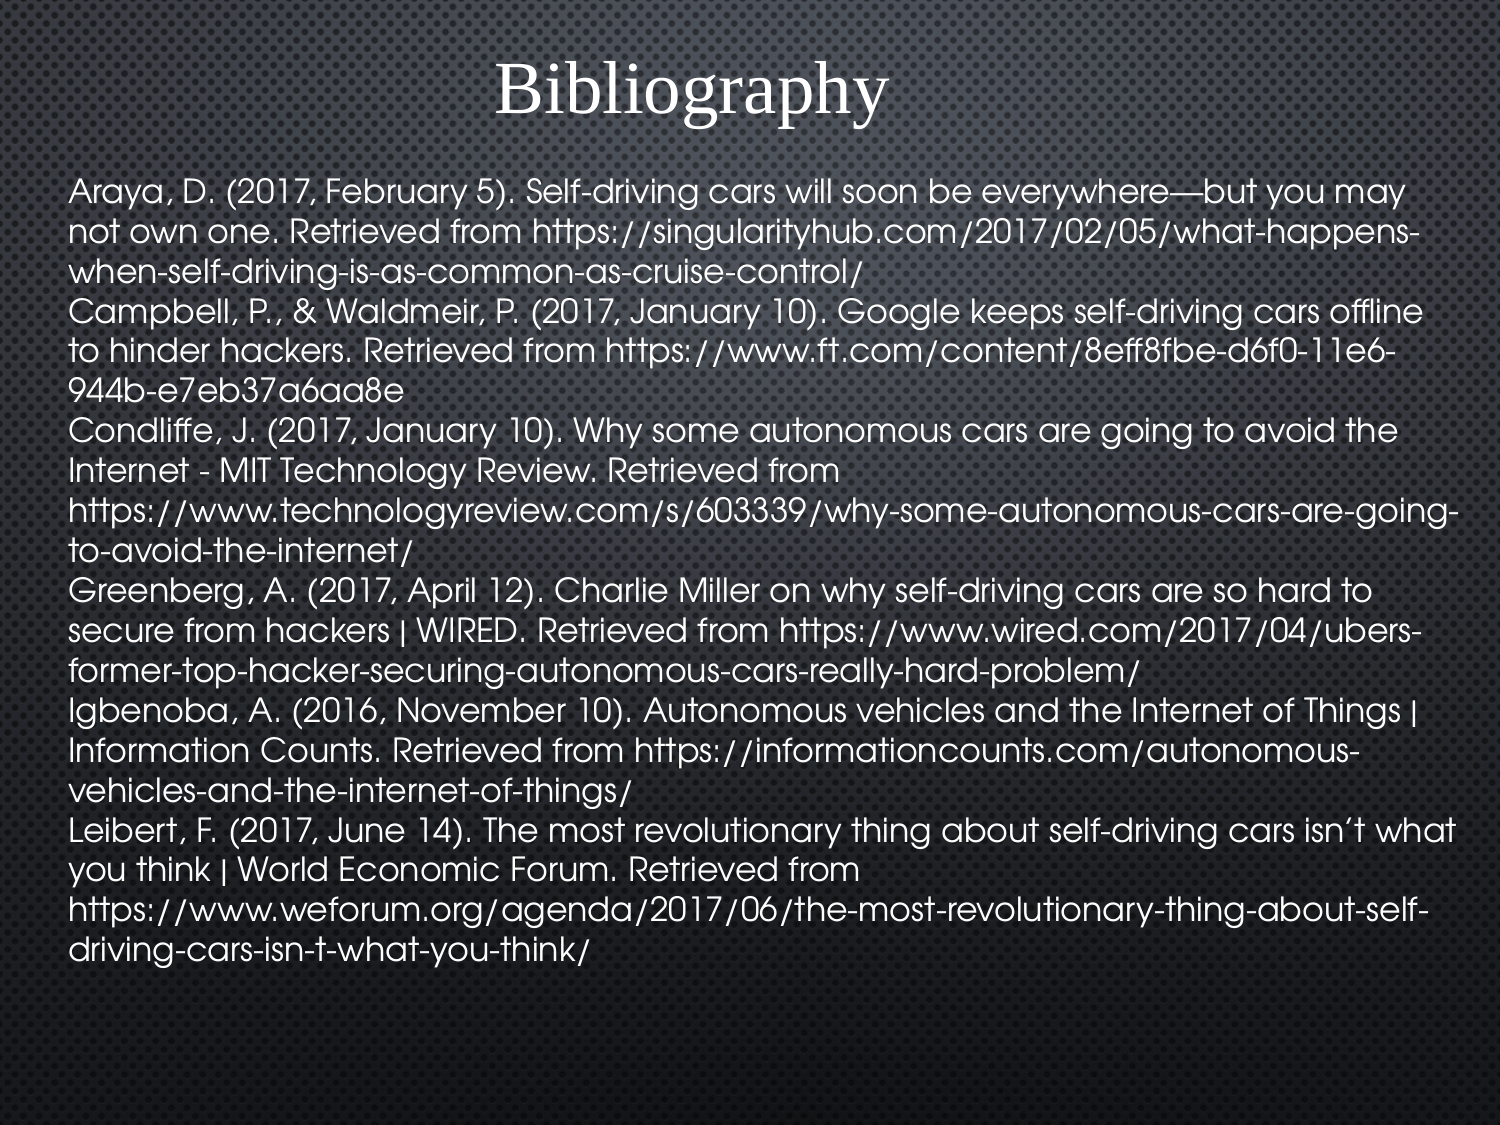

Bibliography
Araya, D. (2017, February 5). Self-driving cars will soon be everywhere—but you may not own one. Retrieved from https://singularityhub.com/2017/02/05/what-happens-when-self-driving-is-as-common-as-cruise-control/
Campbell, P., & Waldmeir, P. (2017, January 10). Google keeps self-driving cars offline to hinder hackers. Retrieved from https://www.ft.com/content/8eff8fbe-d6f0-11e6-944b-e7eb37a6aa8e
Condliffe, J. (2017, January 10). Why some autonomous cars are going to avoid the Internet - MIT Technology Review. Retrieved from https://www.technologyreview.com/s/603339/why-some-autonomous-cars-are-going-to-avoid-the-internet/
Greenberg, A. (2017, April 12). Charlie Miller on why self-driving cars are so hard to secure from hackers | WIRED. Retrieved from https://www.wired.com/2017/04/ubers-former-top-hacker-securing-autonomous-cars-really-hard-problem/
Igbenoba, A. (2016, November 10). Autonomous vehicles and the Internet of Things | Information Counts. Retrieved from https://informationcounts.com/autonomous-vehicles-and-the-internet-of-things/
Leibert, F. (2017, June 14). The most revolutionary thing about self-driving cars isn’t what you think | World Economic Forum. Retrieved from https://www.weforum.org/agenda/2017/06/the-most-revolutionary-thing-about-self-driving-cars-isn-t-what-you-think/